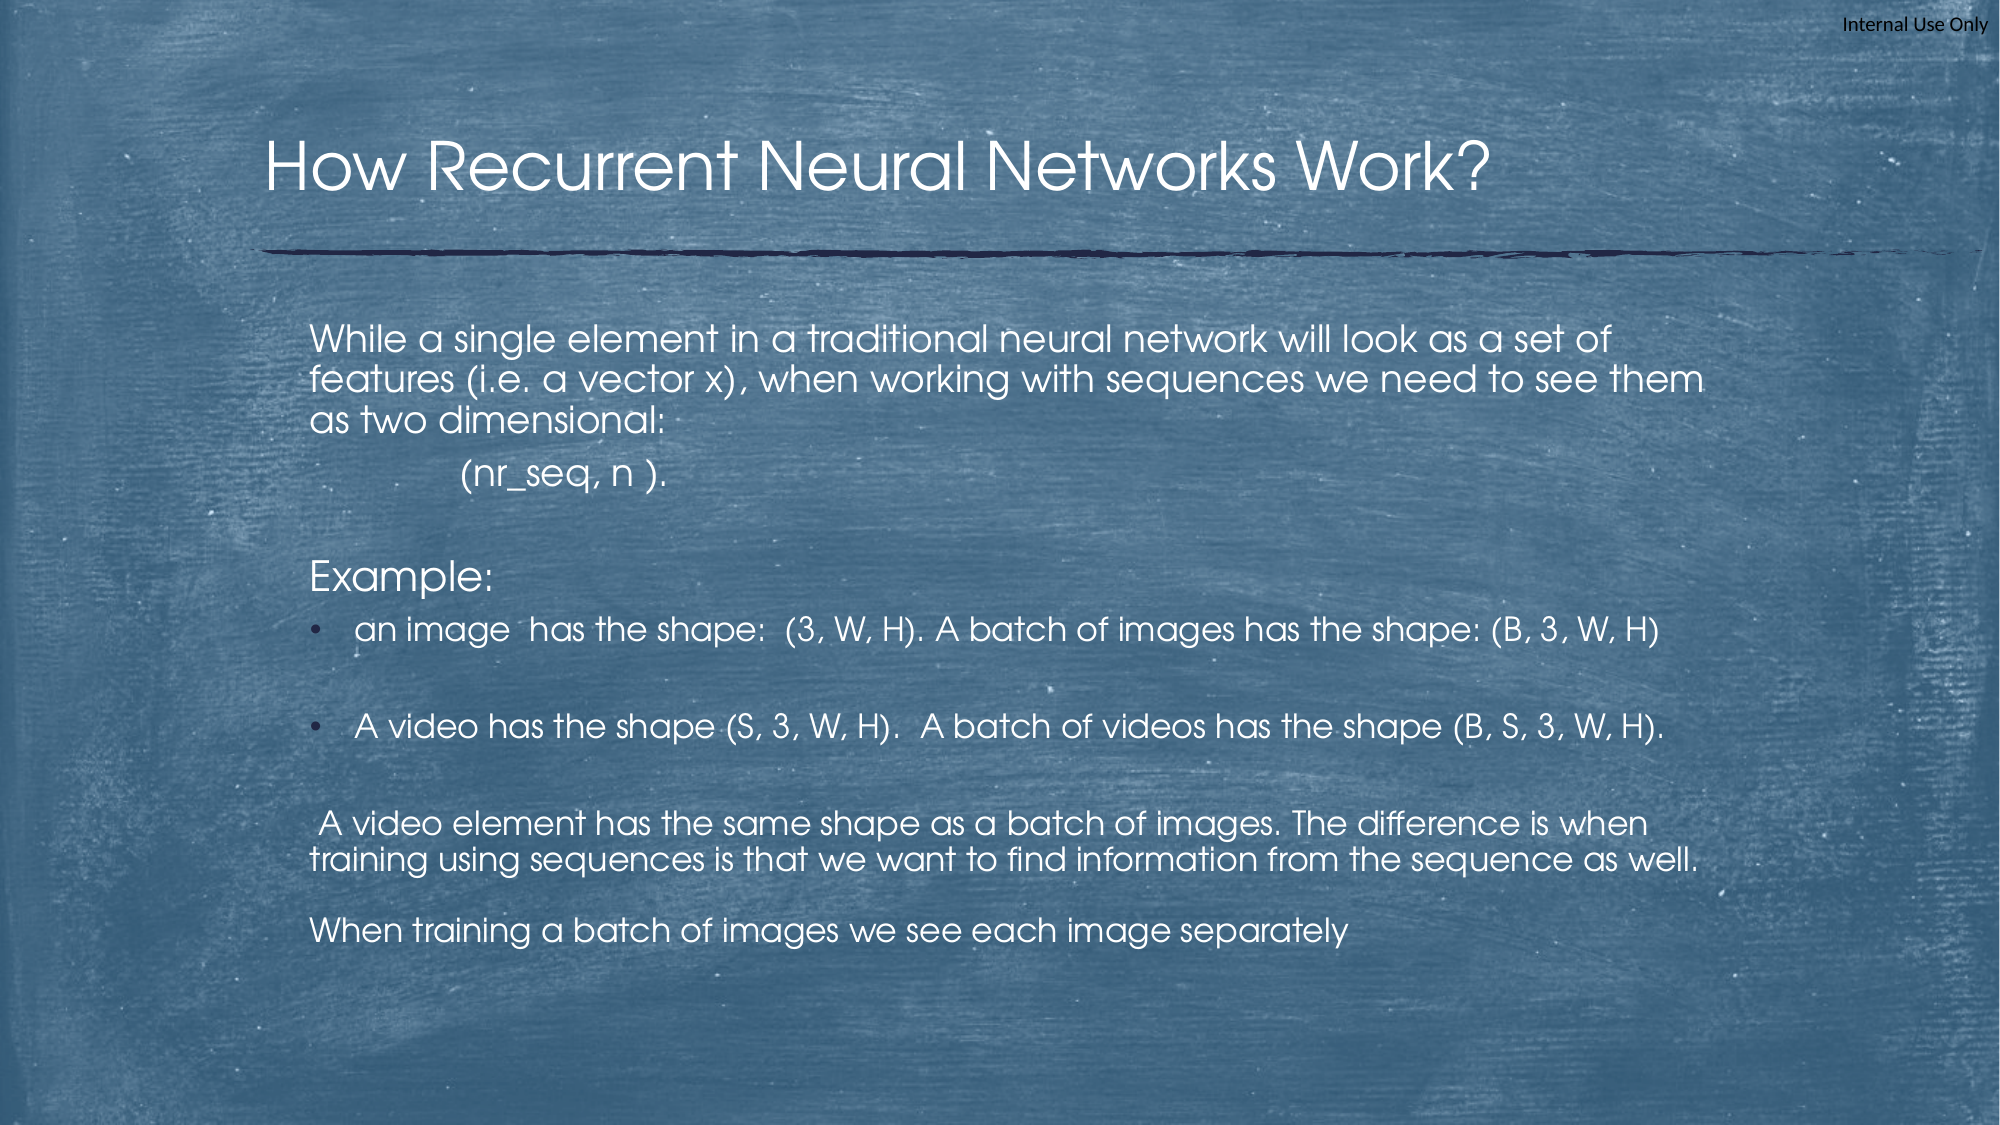

# How Recurrent Neural Networks Work?
While a single element in a traditional neural network will look as a set of features (i.e. a vector x), when working with sequences we need to see them as two dimensional:
	(nr_seq, n ).

Example:
an image  has the shape:  (3, W, H). A batch of images has the shape: (B, 3, W, H)

A video has the shape (S, 3, W, H).  A batch of videos has the shape (B, S, 3, W, H).

 A video element has the same shape as a batch of images. The difference is when training using sequences is that we want to find information from the sequence as well.
When training a batch of images we see each image separately